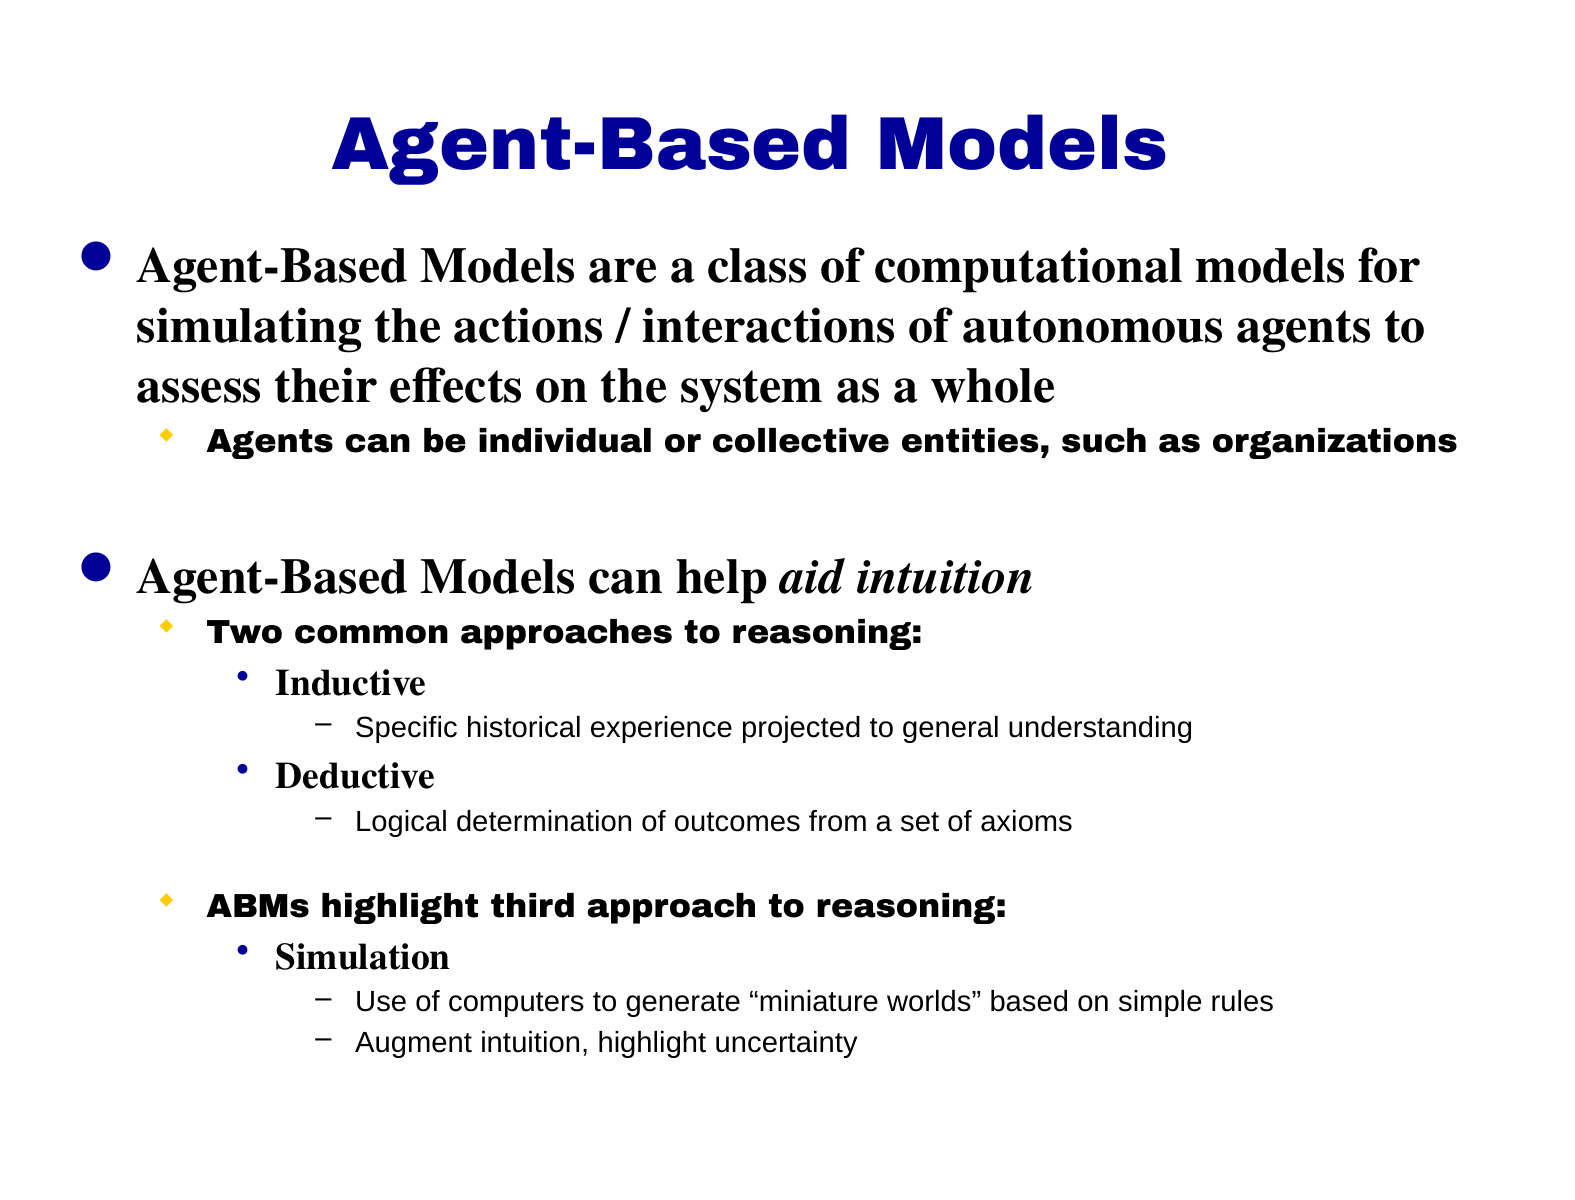

# Agent-Based Models
Agent-Based Models are a class of computational models for simulating the actions / interactions of autonomous agents to assess their effects on the system as a whole
Agents can be individual or collective entities, such as organizations

Agent-Based Models can help aid intuition
Two common approaches to reasoning:
Inductive
Specific historical experience projected to general understanding
Deductive
Logical determination of outcomes from a set of axioms

ABMs highlight third approach to reasoning:
Simulation
Use of computers to generate “miniature worlds” based on simple rules
Augment intuition, highlight uncertainty